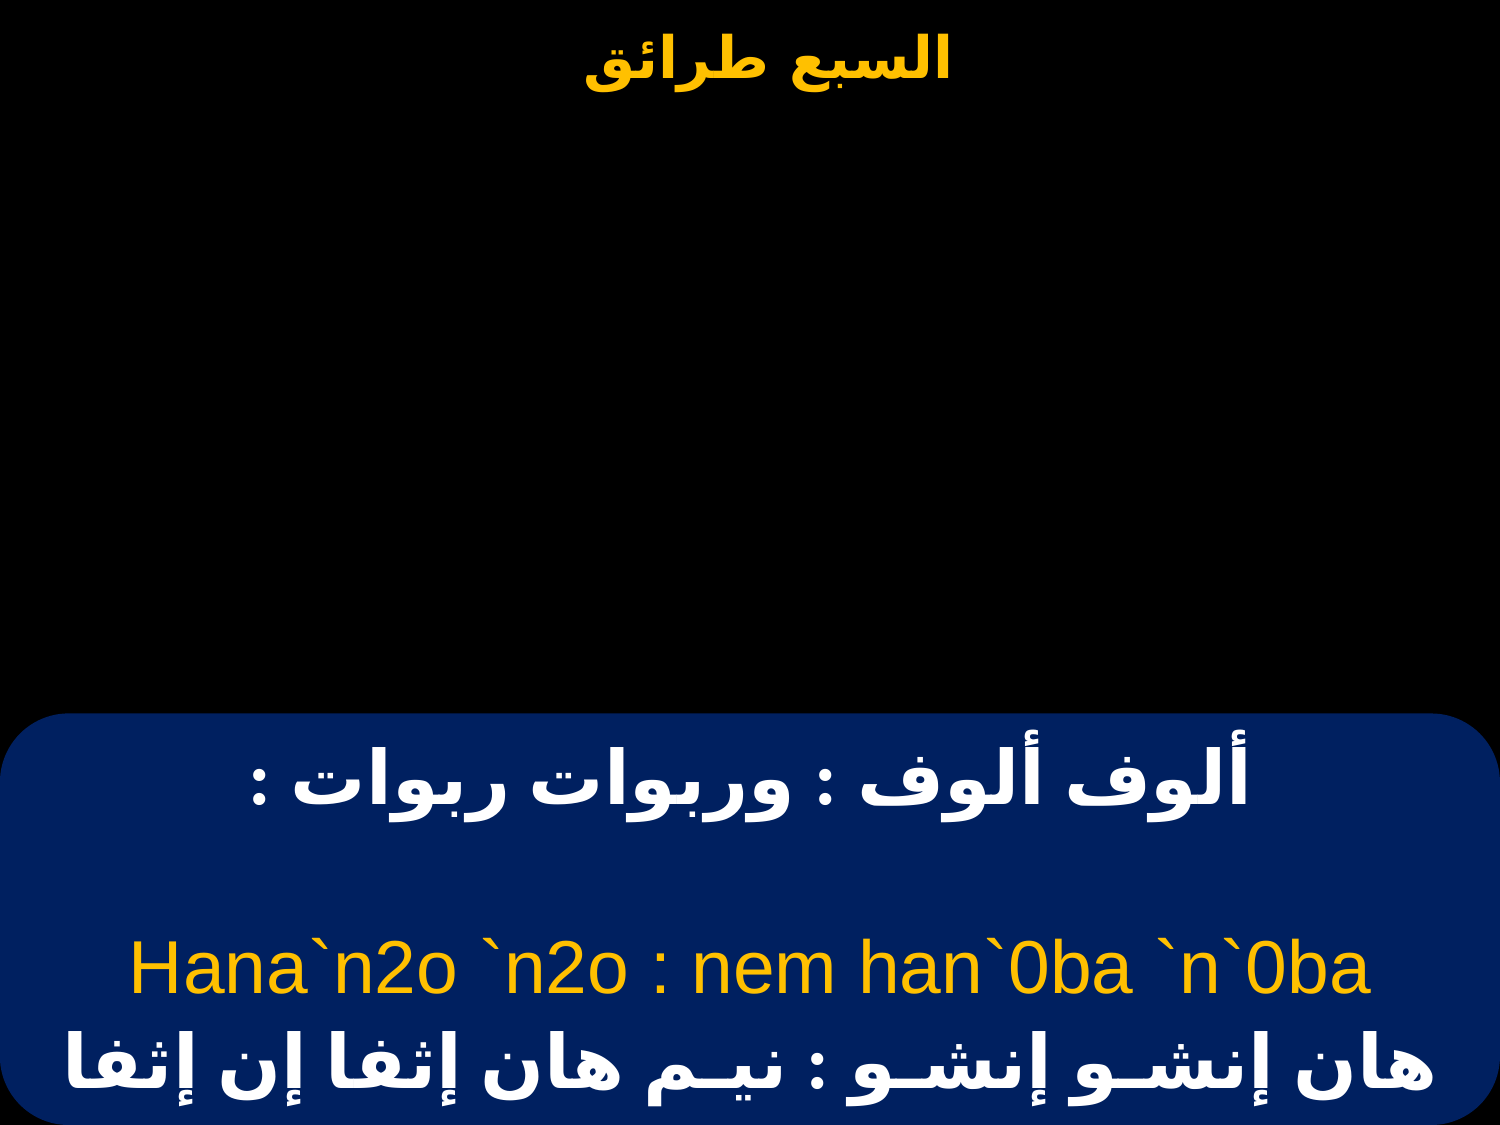

# ألوف ألوف : وربوات ربوات :
Hana`n2o `n2o : nem han`0ba `n`0ba
هان إنشـو إنشـو : نيـم هان إثفا إن إثفا